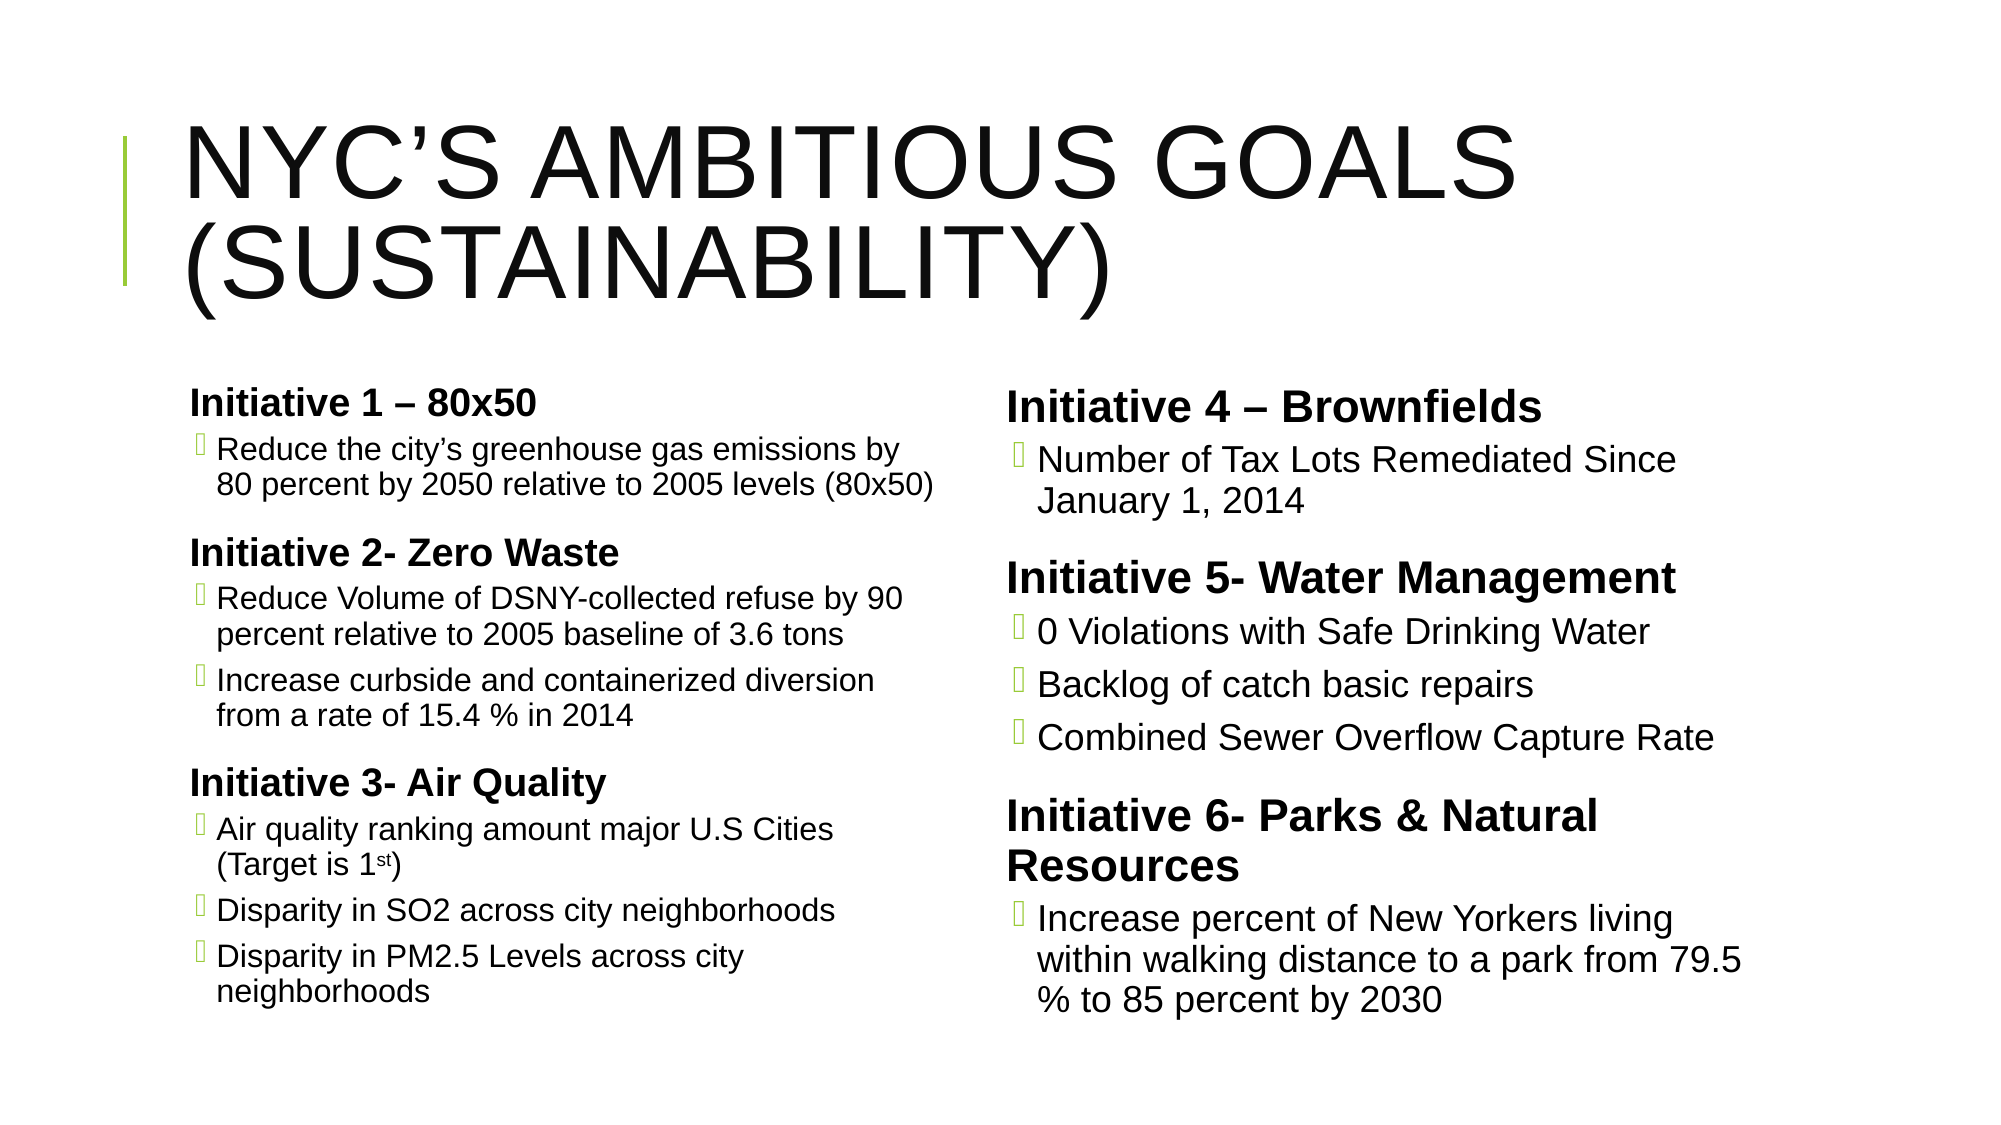

# NYC’s Ambitious Goals (Sustainability)
Initiative 1 – 80x50
Reduce the city’s greenhouse gas emissions by 80 percent by 2050 relative to 2005 levels (80x50)
Initiative 2- Zero Waste
Reduce Volume of DSNY-collected refuse by 90 percent relative to 2005 baseline of 3.6 tons
Increase curbside and containerized diversion from a rate of 15.4 % in 2014
Initiative 3- Air Quality
Air quality ranking amount major U.S Cities (Target is 1st)
Disparity in SO2 across city neighborhoods
Disparity in PM2.5 Levels across city neighborhoods

Initiative 4 – Brownfields
Number of Tax Lots Remediated Since January 1, 2014
Initiative 5- Water Management
0 Violations with Safe Drinking Water
Backlog of catch basic repairs
Combined Sewer Overflow Capture Rate
Initiative 6- Parks & Natural Resources
Increase percent of New Yorkers living within walking distance to a park from 79.5 % to 85 percent by 2030